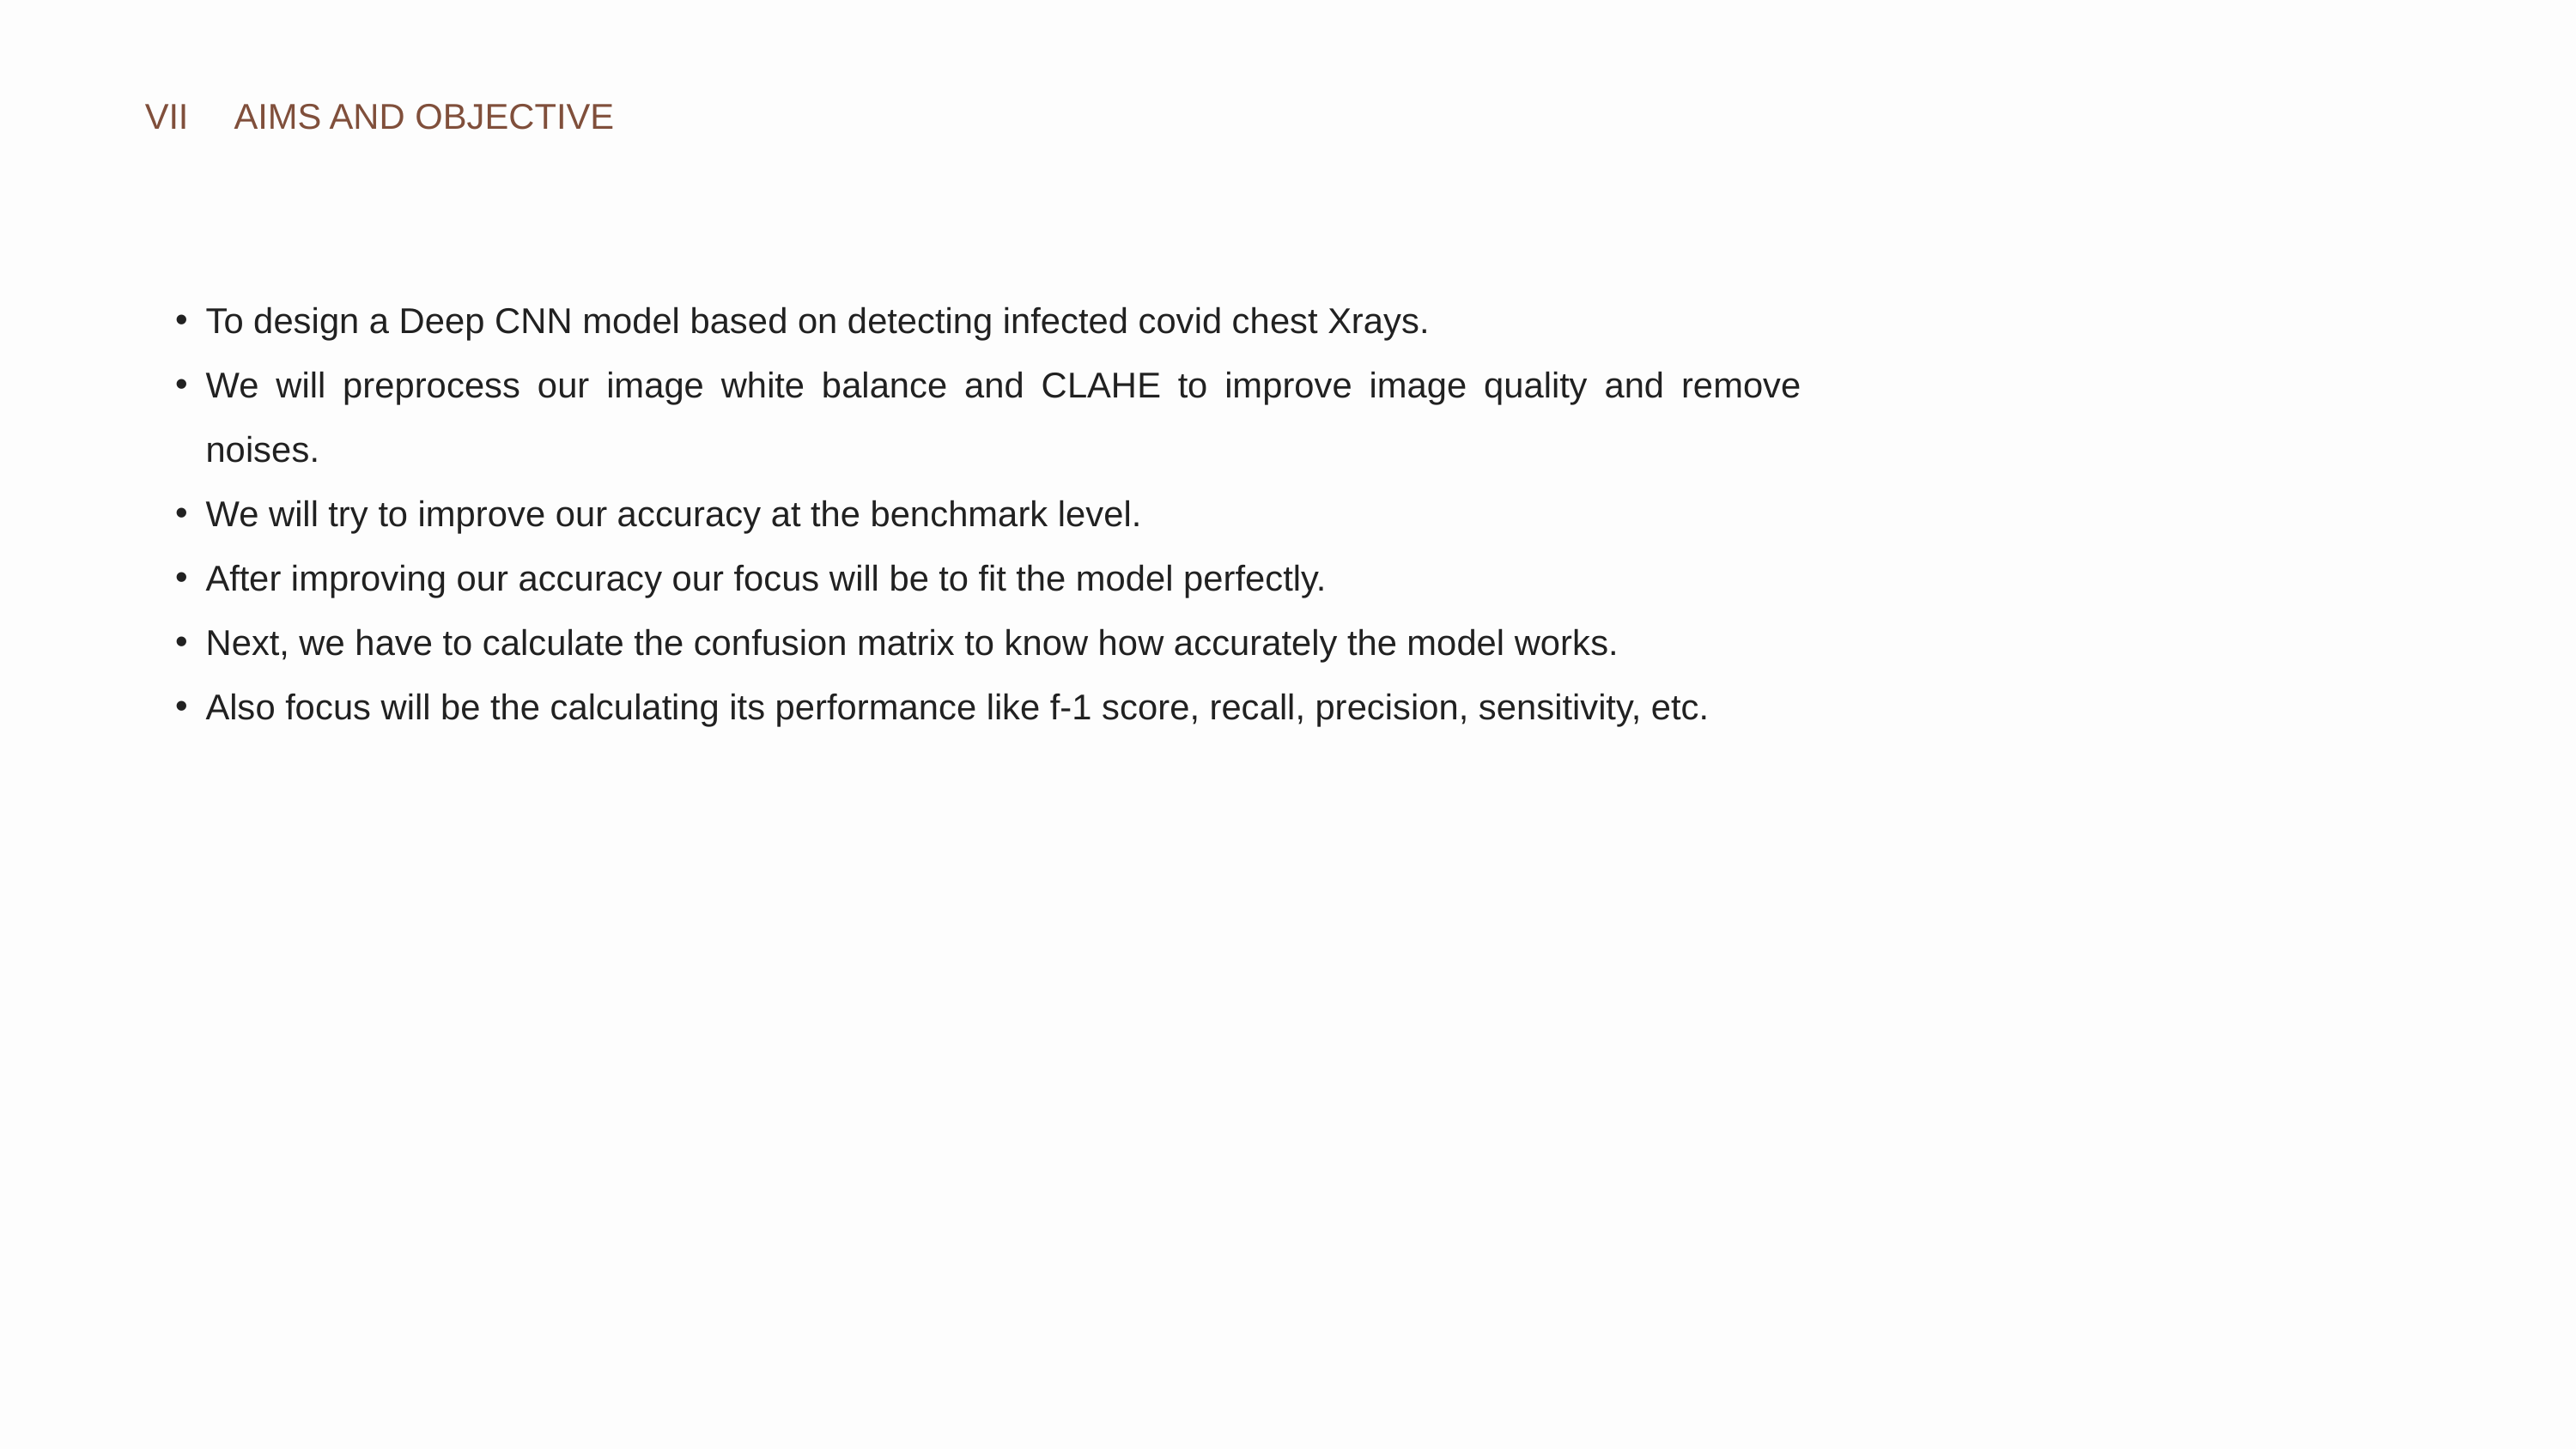

VII
AIMS AND OBJECTIVE
To design a Deep CNN model based on detecting infected covid chest Xrays.
We will preprocess our image white balance and CLAHE to improve image quality and remove noises.
We will try to improve our accuracy at the benchmark level.
After improving our accuracy our focus will be to fit the model perfectly.
Next, we have to calculate the confusion matrix to know how accurately the model works.
Also focus will be the calculating its performance like f-1 score, recall, precision, sensitivity, etc.